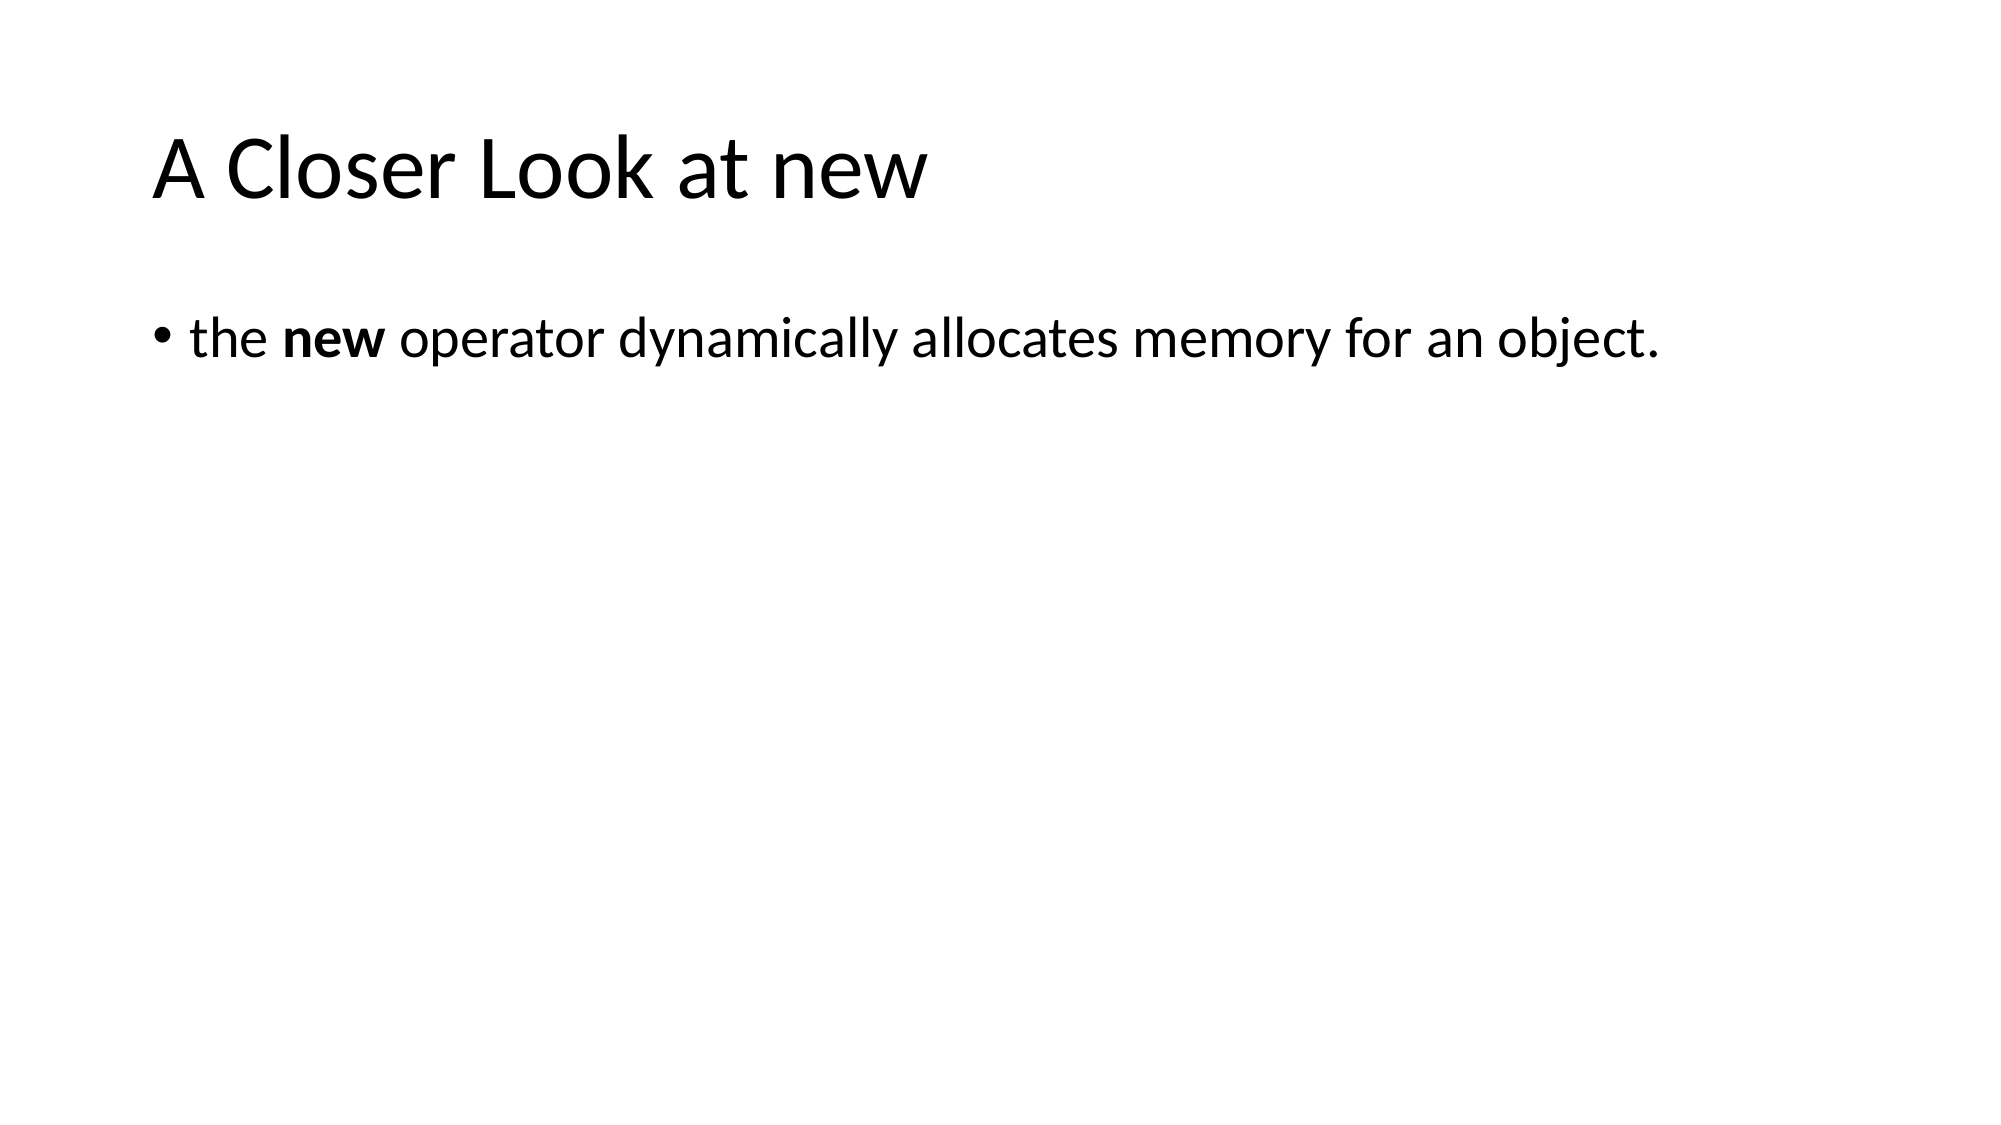

# A Closer Look at new
the new operator dynamically allocates memory for an object.